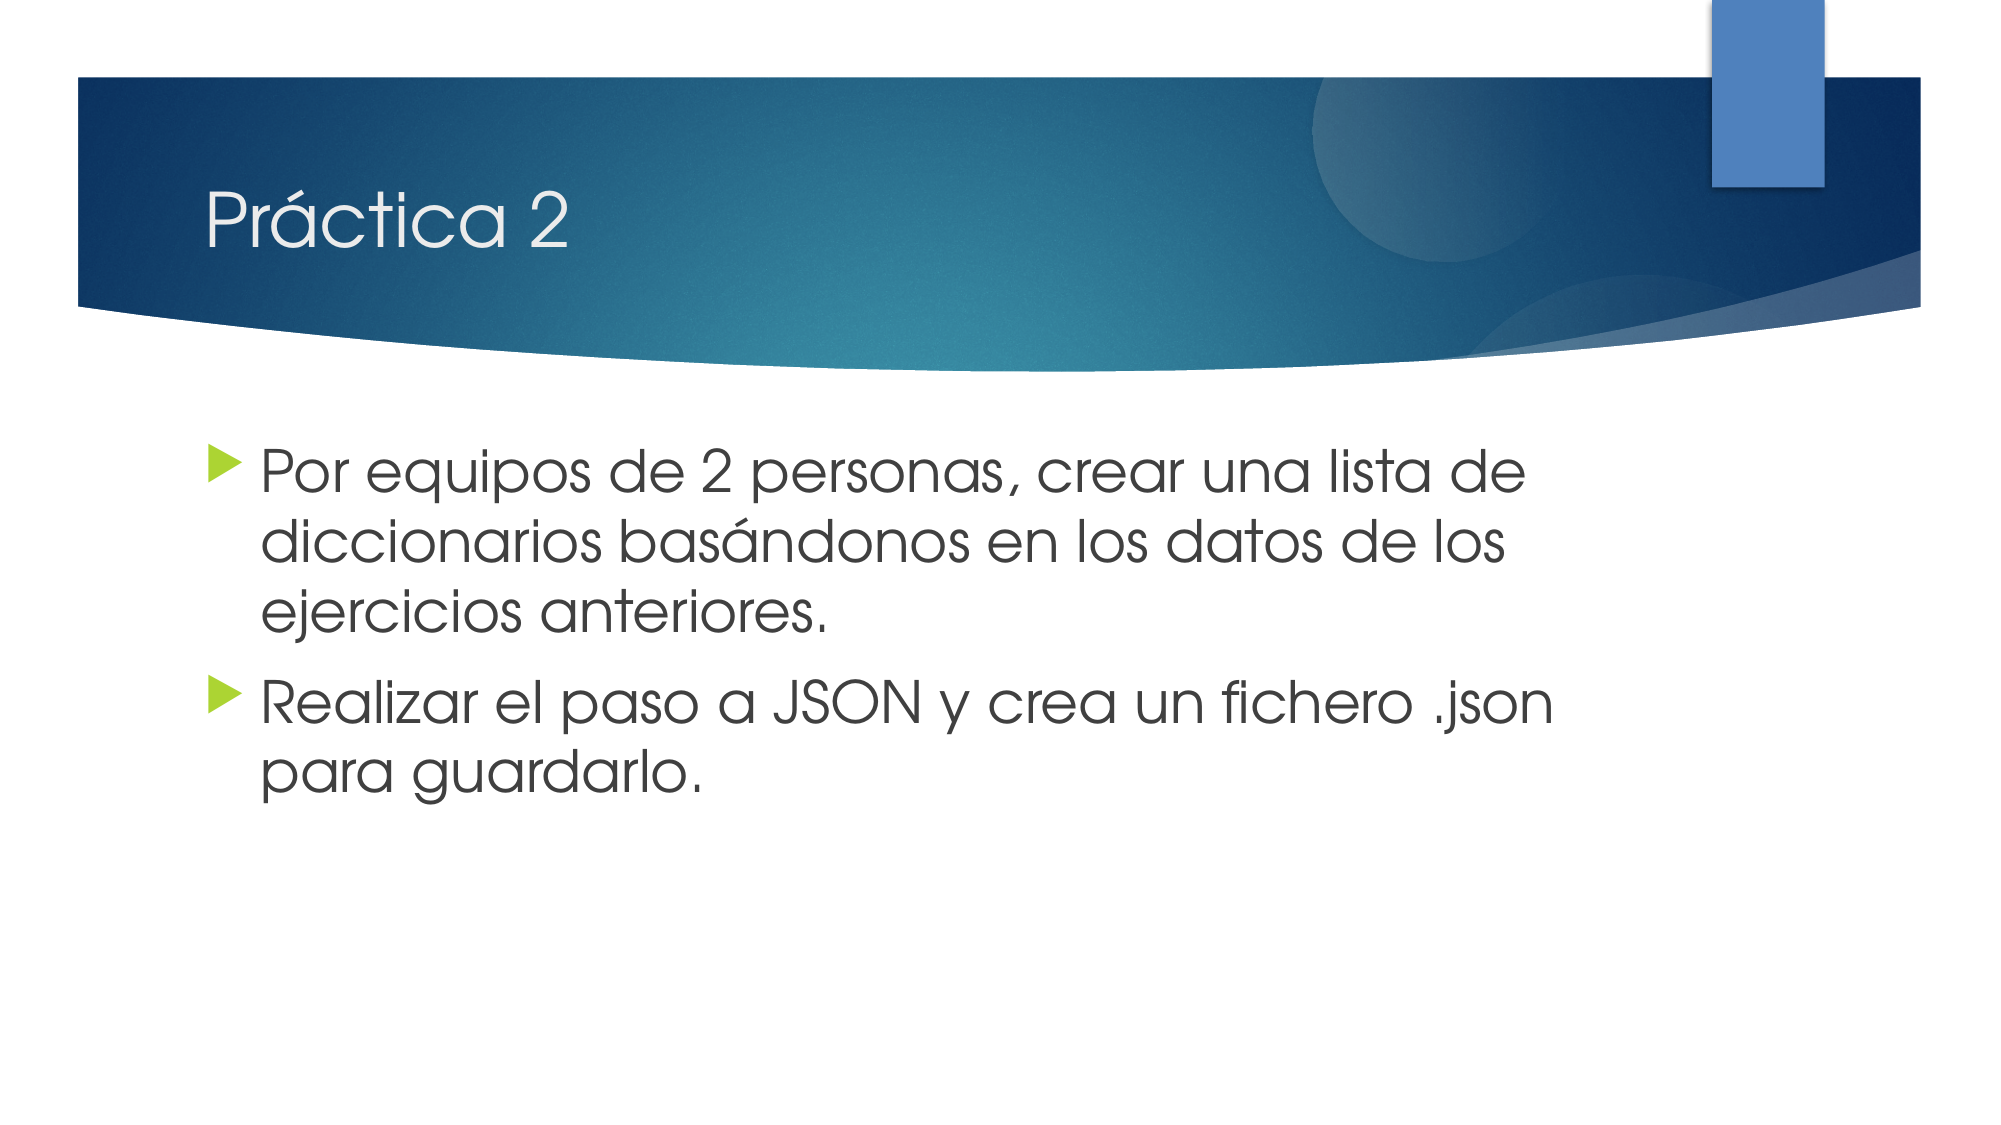

Práctica 2
Por equipos de 2 personas, crear una lista de diccionarios basándonos en los datos de los ejercicios anteriores.
Realizar el paso a JSON y crea un fichero .json para guardarlo.